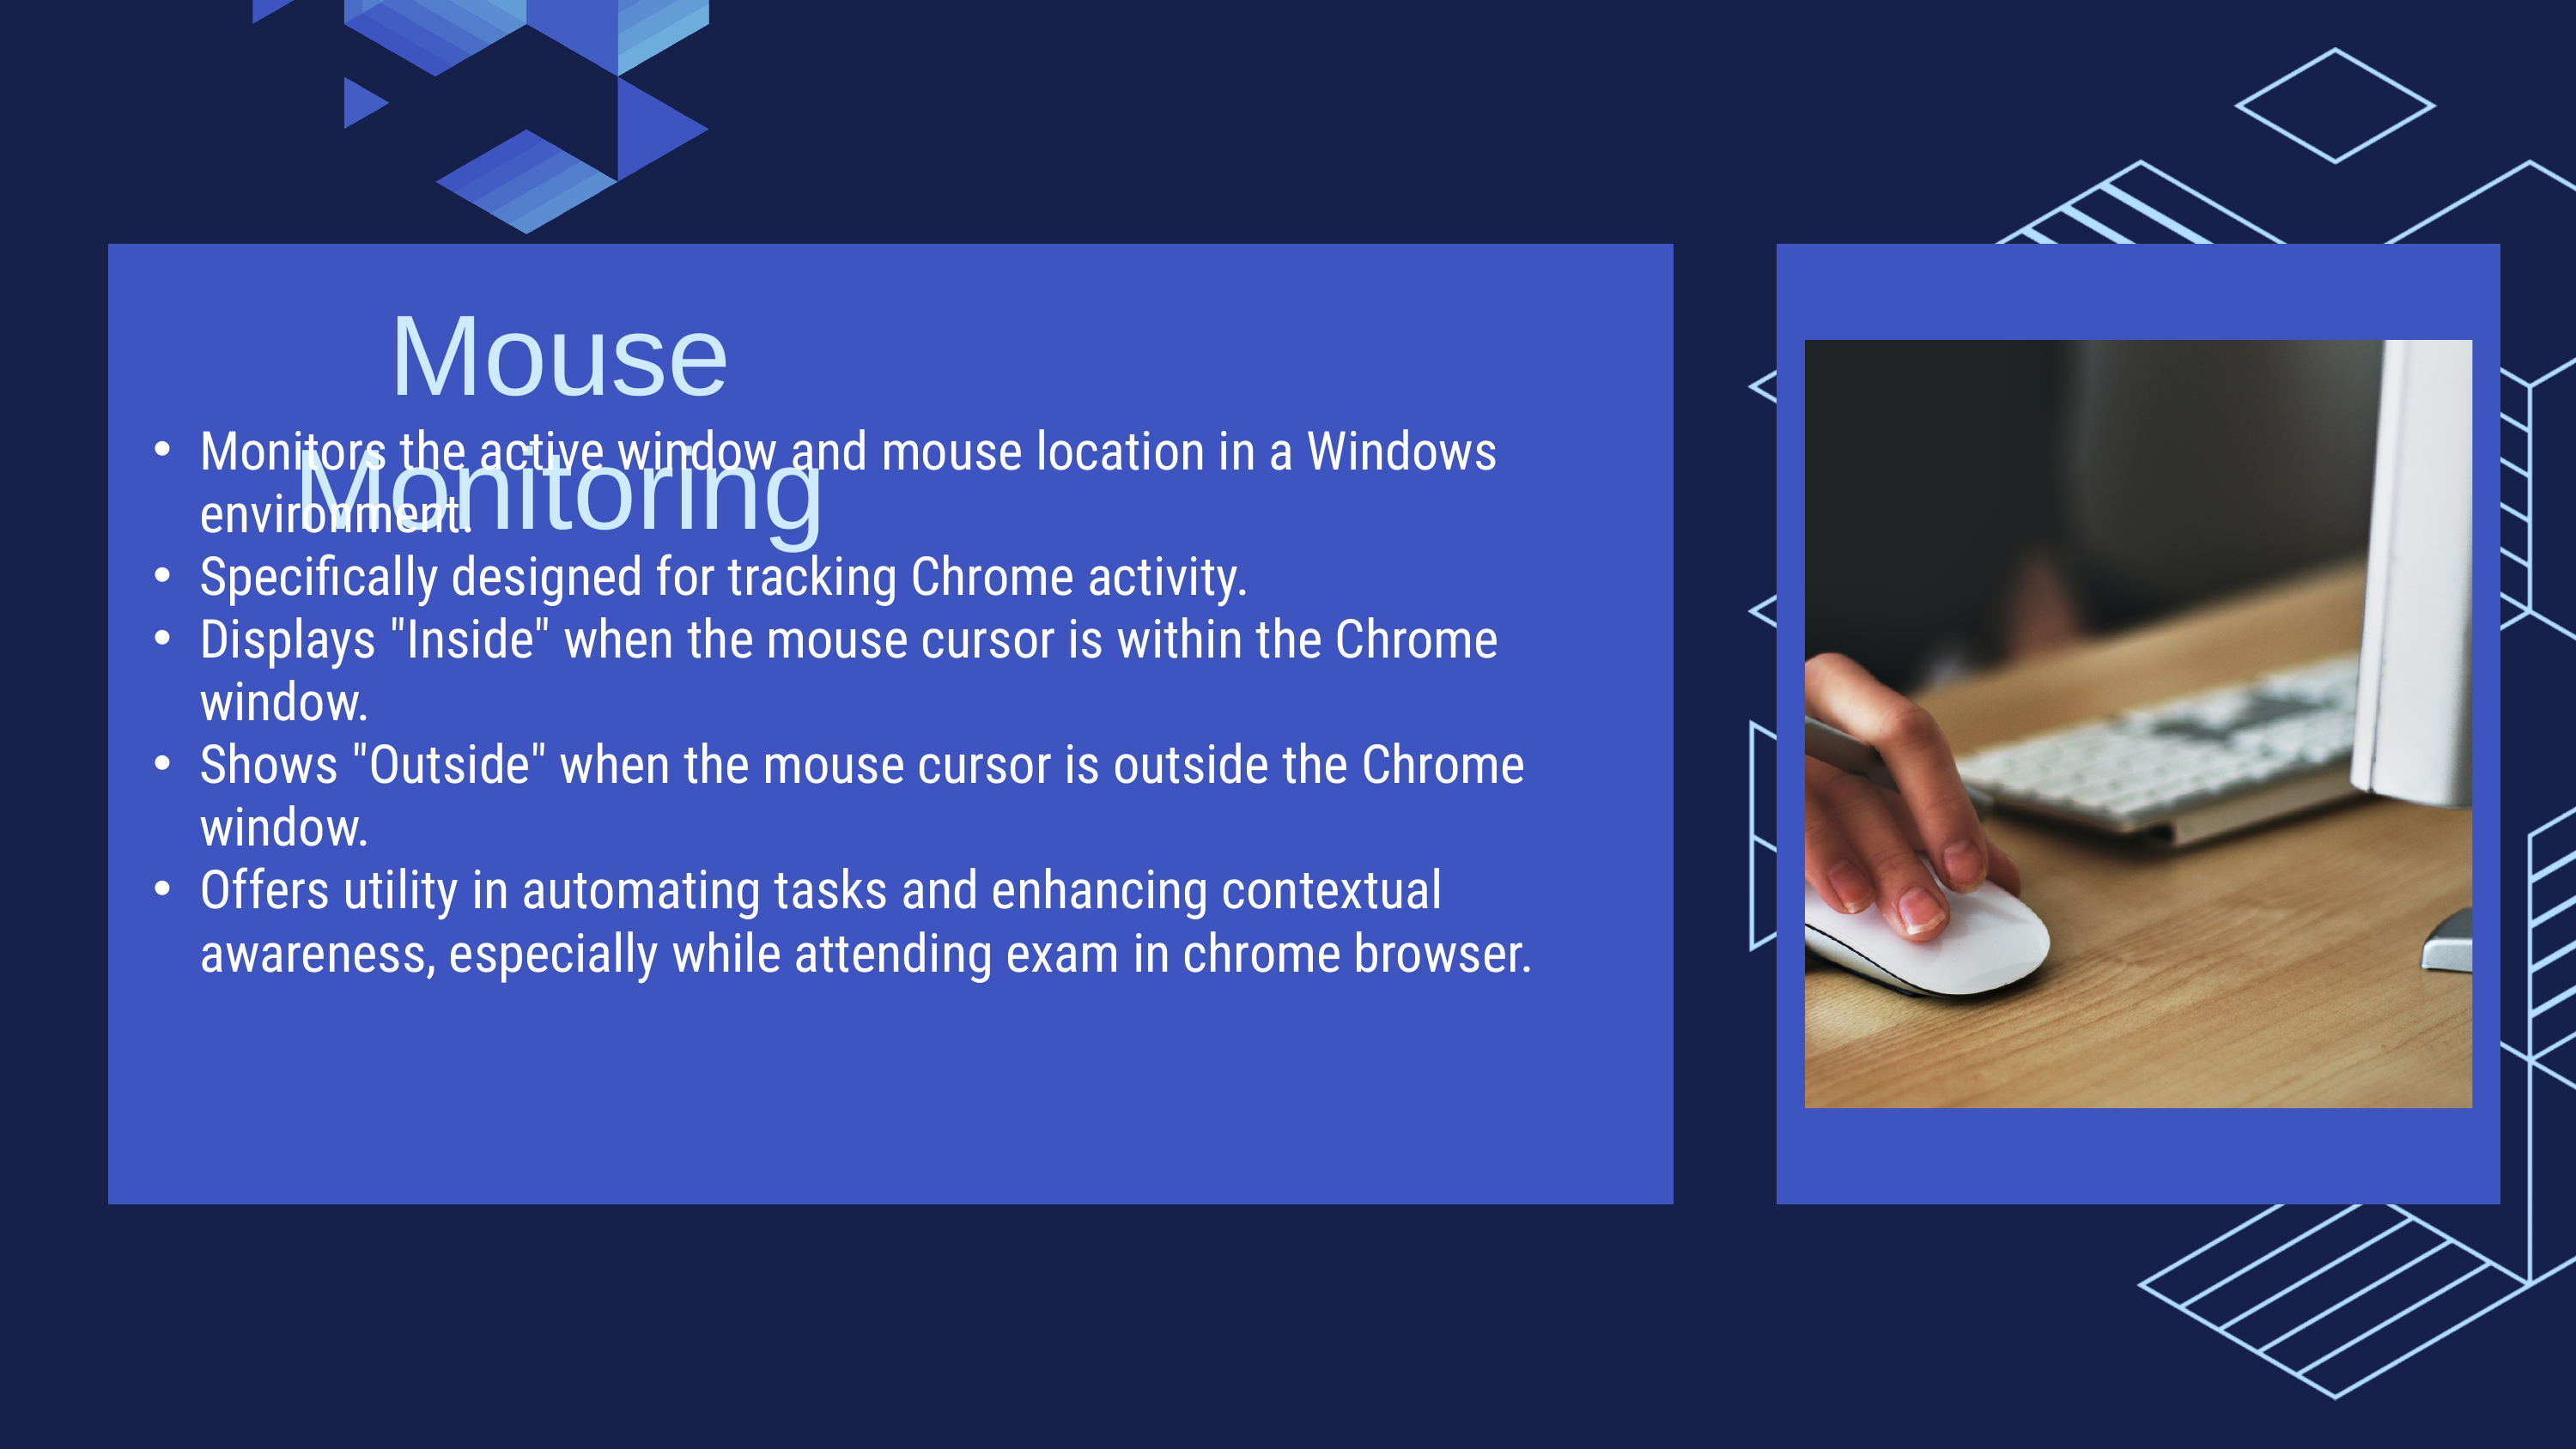

Mouse Monitoring

Monitors the active window and mouse location in a Windows environment.
Specifically designed for tracking Chrome activity.
Displays "Inside" when the mouse cursor is within the Chrome window.
Shows "Outside" when the mouse cursor is outside the Chrome window.
Offers utility in automating tasks and enhancing contextual awareness, especially while attending exam in chrome browser.